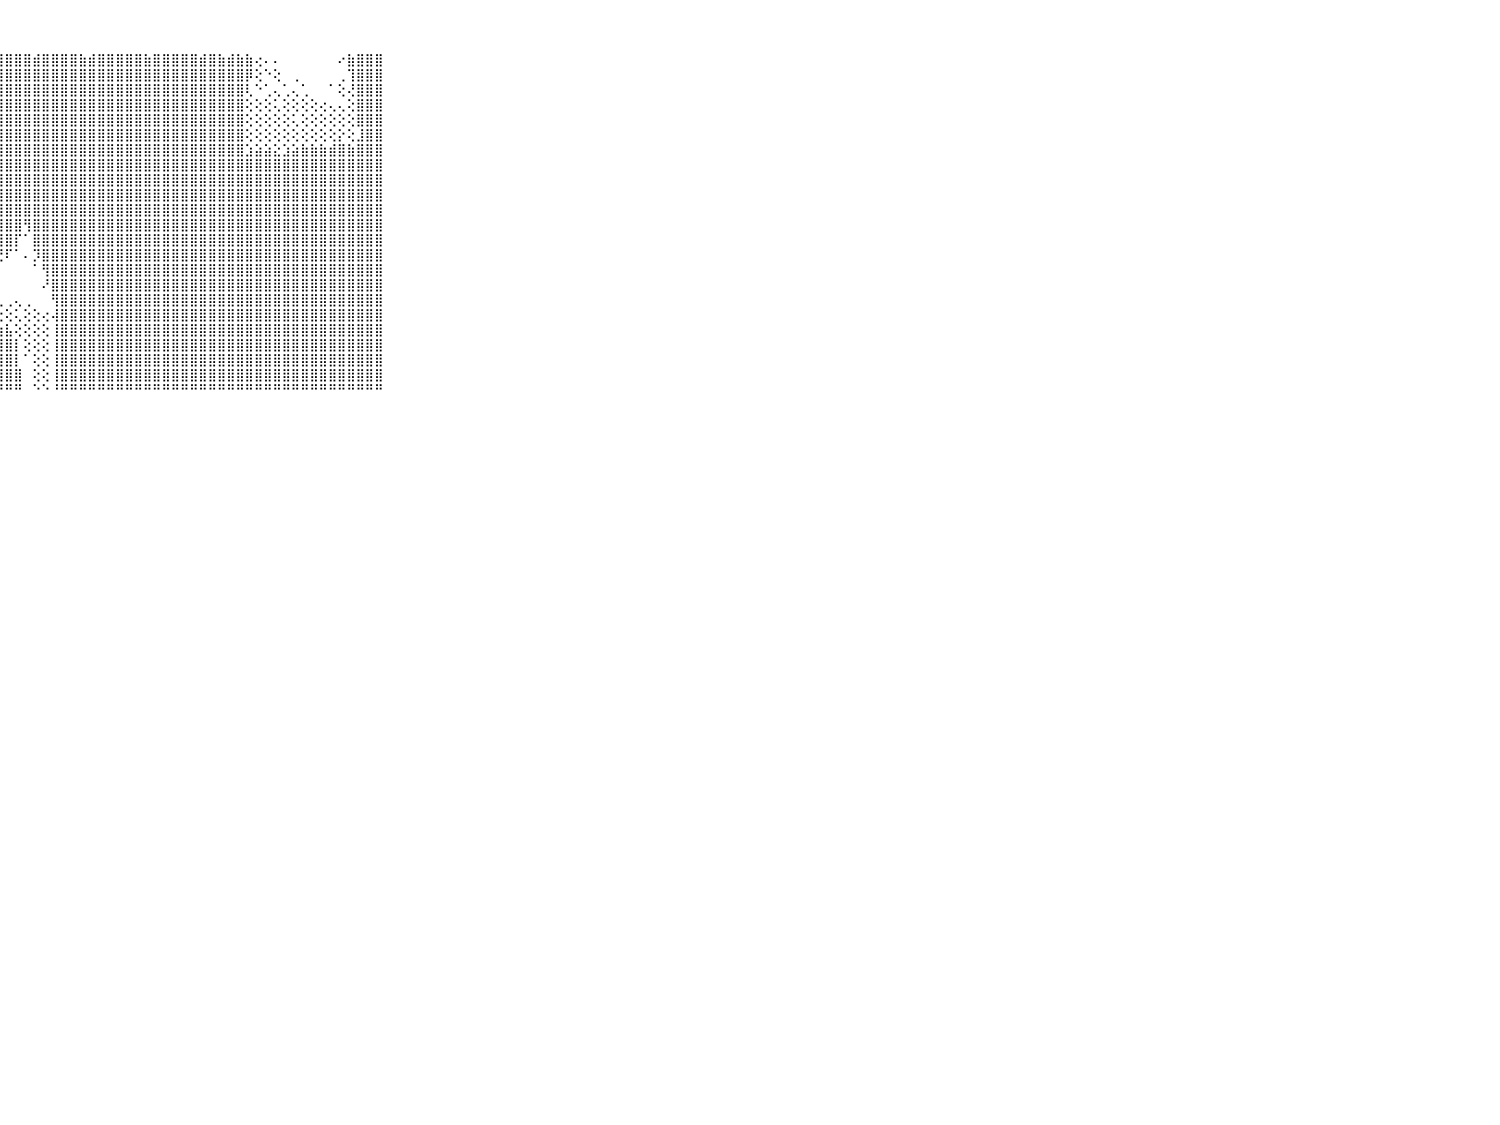

⠀⠀⠀⠀⠀⠀⠀⠀⠀⠀⠀⠀⢀⠔⠖⠐⠀⠀⠀⢔⣴⣶⣧⣷⣿⣿⣿⣿⣿⣿⣿⣾⣿⣿⣿⣿⣷⣾⣿⣿⣿⣿⣿⣷⣿⣿⣿⣿⣿⣾⣿⣷⣾⣷⣷⢔⠄⠄⠀⠀⠀⠀⠀⠀⠔⣷⣿⣿⣿⠀⠀⠀⠀⠀⠀⠀⠀⠀⠀⠀⠀
⠀⠀⠀⠀⠀⠀⠀⠀⠀⠀⠀⢁⢹⢕⢔⢄⢕⢔⢔⡜⢻⢿⣿⣿⣿⣿⣿⣿⣿⣿⣿⣿⣿⣿⣿⣿⣿⣿⣿⣿⣿⣿⣿⣿⣿⣿⣿⣿⣿⣿⣿⣿⣿⣿⡿⢕⠑⢕⠀⢀⠀⠀⠀⠀⢀⢹⣿⣿⣿⠀⠀⠀⠀⠀⠀⠀⠀⠀⠀⠀⠀
⠀⠀⠀⠀⠀⠀⠀⠀⠀⠀⠀⢕⣕⣕⣵⣵⣷⣿⣿⣿⣿⣿⣿⣿⣿⣿⣿⣿⣿⣿⣿⣿⣿⣿⣿⣿⣿⣿⣿⣿⣿⣿⣿⣿⣿⣿⣿⣿⣿⣿⣿⣿⣿⣿⢇⠑⢁⢄⢁⢄⢁⠀⠀⠁⢕⢜⣿⣿⣿⠀⠀⠀⠀⠀⠀⠀⠀⠀⠀⠀⠀
⠀⠀⠀⠀⠀⠀⠀⠀⠀⠀⠀⢕⢱⣿⣿⣿⣿⣿⣿⣿⣿⣿⣿⣿⣿⣿⣿⣿⣿⣿⣿⣿⣿⣿⣿⣿⣿⣿⣿⣿⣿⣿⣿⣿⣿⣿⣿⣿⣿⣿⣿⣿⣿⣿⢕⢕⢕⢅⢕⢕⢕⢕⢔⢄⢄⢕⣿⣿⣿⠀⠀⠀⠀⠀⠀⠀⠀⠀⠀⠀⠀
⠀⠀⠀⠀⠀⠀⠀⠀⠀⠀⠀⢕⢱⣿⣿⣿⣿⣿⣿⣿⣿⣿⣿⣿⣿⣿⣿⣿⣿⣿⣿⣿⣿⣿⣿⣿⣿⣿⣿⣿⣿⣿⣿⣿⣿⣿⣿⣿⣿⣿⣿⣿⣿⣿⢕⢕⢕⢕⢕⢅⢕⢕⢕⢕⢕⢕⣿⣿⣿⠀⠀⠀⠀⠀⠀⠀⠀⠀⠀⠀⠀
⠀⠀⠀⠀⠀⠀⠀⠀⠀⠀⠀⠁⢕⣿⣿⣿⣿⣿⣿⣿⣿⣿⣿⣿⣿⣿⣻⣿⣿⣿⣿⣿⣿⣿⣿⣿⣿⣿⣿⣿⣿⣿⣿⣿⣿⣿⣿⣿⣿⣿⣿⣿⣿⣿⢕⢕⢕⢕⢕⢕⢕⢕⢕⢕⡕⢕⣸⣿⣿⠀⠀⠀⠀⠀⠀⠀⠀⠀⠀⠀⠀
⠀⠀⠀⠀⠀⠀⠀⠀⠀⠀⠀⣇⢕⢹⣿⣿⣿⣿⣟⣽⣿⣿⣿⣿⣿⣿⣿⣿⣿⣿⣿⣿⣿⣿⣿⣿⣿⣿⣿⣿⣿⣿⣿⣿⣿⣿⣿⣿⣿⣿⣿⣿⣿⣿⣱⣵⣵⣕⣱⣵⣷⣷⣷⣾⣿⣷⣿⣿⣿⠀⠀⠀⠀⠀⠀⠀⠀⠀⠀⠀⠀
⠀⠀⠀⠀⠀⠀⠀⠀⠀⠀⠀⣿⣧⣕⣿⣿⣿⣿⣿⣿⣿⣿⣿⣿⣿⣿⣿⣿⣿⣿⣿⣿⣿⣿⣿⣿⣿⣿⣿⣿⣿⣿⣿⣿⣿⣿⣿⣿⣿⣿⣿⣿⣿⣿⣿⣿⣿⣿⣿⣿⣿⣿⣿⣿⣿⣿⣿⣿⣿⠀⠀⠀⠀⠀⠀⠀⠀⠀⠀⠀⠀
⠀⠀⠀⠀⠀⠀⠀⠀⠀⠀⠀⣿⣿⣿⣿⣿⣿⣿⣿⣿⣿⣿⣟⣻⣿⣹⣿⣿⣿⣿⣿⣿⣿⣿⣿⣿⣿⣿⣿⣿⣿⣿⣿⣿⣿⣿⣿⣿⣿⣿⣿⣿⣿⣿⣿⣿⣿⣿⣿⣿⣿⣿⣿⣿⣿⣿⣿⣿⣿⠀⠀⠀⠀⠀⠀⠀⠀⠀⠀⠀⠀
⠀⠀⠀⠀⠀⠀⠀⠀⠀⠀⠀⣿⣿⣿⣿⣿⣿⣿⣿⣿⣿⣿⣿⣿⣿⣿⣿⣿⣿⣿⣿⣿⣿⣿⣿⣿⣿⣿⣿⣿⣿⣿⣿⣿⣿⣿⣿⣿⣿⣿⣿⣿⣿⣿⣿⣿⣿⣿⣿⣿⣿⣿⣿⣿⣿⣿⣿⣿⣿⠀⠀⠀⠀⠀⠀⠀⠀⠀⠀⠀⠀
⠀⠀⠀⠀⠀⠀⠀⠀⠀⠀⠀⣿⣿⣿⣿⣿⢿⣿⣿⣿⣿⣿⣿⣿⣯⣿⣿⣿⣿⣿⣿⣿⣿⣿⣿⣿⣿⣿⣿⣿⣿⣿⣿⣿⣿⣿⣿⣿⣿⣿⣿⣿⣿⣿⣿⣿⣿⣿⣿⣿⣿⣿⣿⣿⣿⣿⣿⣿⣿⠀⠀⠀⠀⠀⠀⠀⠀⠀⠀⠀⠀
⠀⠀⠀⠀⠀⠀⠀⠀⠀⠀⠀⣿⣿⣿⣿⣿⣾⣿⣿⣿⣿⣿⣿⣿⣿⣿⣿⣿⣿⣿⢻⣿⣿⣿⣿⣿⣿⣿⣿⣿⣿⣿⣿⣿⣿⣿⣿⣿⣿⣿⣿⣿⣿⣿⣿⣿⣿⣿⣿⣿⣿⣿⣿⣿⣿⣿⣿⣿⣿⠀⠀⠀⠀⠀⠀⠀⠀⠀⠀⠀⠀
⠀⠀⠀⠀⠀⠀⠀⠀⠀⠀⠀⣿⣿⣿⣿⣿⣿⣯⡟⢿⣿⣿⣿⣿⣿⣿⣿⣿⣿⡏⠁⣿⣿⣿⣿⣿⣿⣿⣿⣿⣿⣿⣿⣿⣿⣿⣿⣿⣿⣿⣿⣿⣿⣿⣿⣿⣿⣿⣿⣿⣿⣿⣿⣿⣿⣿⣿⣿⣿⠀⠀⠀⠀⠀⠀⠀⠀⠀⠀⠀⠀
⠀⠀⠀⠀⠀⠀⠀⠀⠀⠀⠀⣿⣿⣿⣿⣿⣿⣿⣷⣕⢝⢻⢿⢿⡿⢿⣿⢟⠏⠁⠄⡹⣿⣿⣿⣿⣿⣿⣿⣿⣿⣿⣿⣿⣿⣿⣿⣿⣿⣿⣿⣿⣿⣿⣿⣿⣿⣿⣿⣿⣿⣿⣿⣿⣿⣿⣿⣿⣿⠀⠀⠀⠀⠀⠀⠀⠀⠀⠀⠀⠀
⠀⠀⠀⠀⠀⠀⠀⠀⠀⠀⠀⣿⣿⣿⣿⣿⣿⣿⣿⣿⣇⢕⢕⢕⢄⠀⠁⠀⠀⠀⠀⠁⢻⣿⣿⣿⣿⣿⣿⣿⣿⣿⣿⣿⣿⣿⣿⣿⣿⣿⣿⣿⣿⣿⣿⣿⣿⣿⣿⣿⣿⣿⣿⣿⣿⣿⣿⣿⣿⠀⠀⠀⠀⠀⠀⠀⠀⠀⠀⠀⠀
⠀⠀⠀⠀⠀⠀⠀⠀⠀⠀⠀⣿⣿⣿⣿⣿⣿⣿⣿⣿⣿⣇⠕⢕⢄⢄⢀⠀⠀⠀⠀⠀⠜⣿⣿⣿⣿⣿⣿⣿⣿⣿⣿⣿⣿⣿⣿⣿⣿⣿⣿⣿⣿⣿⣿⣿⣿⣿⣿⣿⣿⣿⣿⣿⣿⣿⣿⣿⣿⠀⠀⠀⠀⠀⠀⠀⠀⠀⠀⠀⠀
⠀⠀⠀⠀⠀⠀⠀⠀⠀⠀⠀⣿⣿⣿⣿⣿⣿⣿⣿⣿⣿⣿⡔⠕⢕⢅⢄⢀⢀⢄⢀⠀⠀⢻⣿⣿⣿⣿⣿⣿⣿⣿⣿⣿⣿⣿⣿⣿⣿⣿⣿⣿⣿⣿⣿⣿⣿⣿⣿⣿⣿⣿⣿⣿⣿⣿⣿⣿⣿⠀⠀⠀⠀⠀⠀⠀⠀⠀⠀⠀⠀
⠀⠀⠀⠀⠀⠀⠀⠀⠀⠀⠀⣿⣿⣿⣿⣿⣿⣿⣿⣿⣿⣿⣿⣦⣕⣕⢕⢕⢕⢅⢕⢕⢔⢼⣿⣿⣿⣿⣿⣿⣿⣿⣿⣿⣿⣿⣿⣿⣿⣿⣿⣿⣿⣿⣿⣿⣿⣿⣿⣿⣿⣿⣿⣿⣿⣿⣿⣿⣿⠀⠀⠀⠀⠀⠀⠀⠀⠀⠀⠀⠀
⠀⠀⠀⠀⠀⠀⠀⠀⠀⠀⠀⣿⣿⣿⣿⣿⣿⣿⣿⣿⣿⣿⣿⣿⣿⣿⣿⣷⣧⢕⢕⢕⢕⢸⣿⣿⣿⣿⣿⣿⣿⣿⣿⣿⣿⣿⣿⣿⣿⣿⣿⣿⣿⣿⣿⣿⣿⣿⣿⣿⣿⣿⣿⣿⣿⣿⣿⣿⣿⠀⠀⠀⠀⠀⠀⠀⠀⠀⠀⠀⠀
⠀⠀⠀⠀⠀⠀⠀⠀⠀⠀⠀⣿⣿⣿⣿⣿⣿⣿⣿⣿⣿⣿⣿⣿⣿⣿⣿⣿⣿⡇⢕⢕⢕⢸⣿⣿⣿⣿⣿⣿⣿⣿⣿⣿⣿⣿⣿⣿⣿⣿⣿⣿⣿⣿⣿⣿⣿⣿⣿⣿⣿⣿⣿⣿⣿⣿⣿⣿⣿⠀⠀⠀⠀⠀⠀⠀⠀⠀⠀⠀⠀
⠀⠀⠀⠀⠀⠀⠀⠀⠀⠀⠀⣿⣿⣿⣿⣿⣿⣿⣿⣿⣿⣿⣿⣿⣿⣿⣿⣿⣿⡇⠁⢕⢕⢸⣿⣿⣿⣿⣿⣿⣿⣿⣿⣿⣿⣿⣿⣿⣿⣿⣿⣿⣿⣿⣿⣿⣿⣿⣿⣿⣿⣿⣿⣿⣿⣿⣿⣿⣿⠀⠀⠀⠀⠀⠀⠀⠀⠀⠀⠀⠀
⠀⠀⠀⠀⠀⠀⠀⠀⠀⠀⠀⣿⣿⣿⣿⣿⣿⣿⣿⣿⣿⣿⣿⣿⣿⣿⣿⣿⣿⣿⠀⢕⢕⢸⣿⣿⣿⣿⣿⣿⣿⣿⣿⣿⣿⣿⣿⣿⣿⣿⣿⣿⣿⣿⣿⣿⣿⣿⣿⣿⣿⣿⣿⣿⣿⣿⣿⣿⣿⠀⠀⠀⠀⠀⠀⠀⠀⠀⠀⠀⠀
⠀⠀⠀⠀⠀⠀⠀⠀⠀⠀⠀⠛⠛⠛⠛⠛⠛⠛⠛⠛⠛⠛⠛⠛⠛⠛⠛⠛⠛⠛⠀⠑⠑⠘⠛⠛⠛⠛⠛⠛⠛⠛⠛⠛⠛⠛⠛⠛⠛⠛⠛⠛⠛⠛⠛⠛⠛⠛⠛⠛⠛⠛⠛⠛⠛⠛⠛⠛⠛⠀⠀⠀⠀⠀⠀⠀⠀⠀⠀⠀⠀